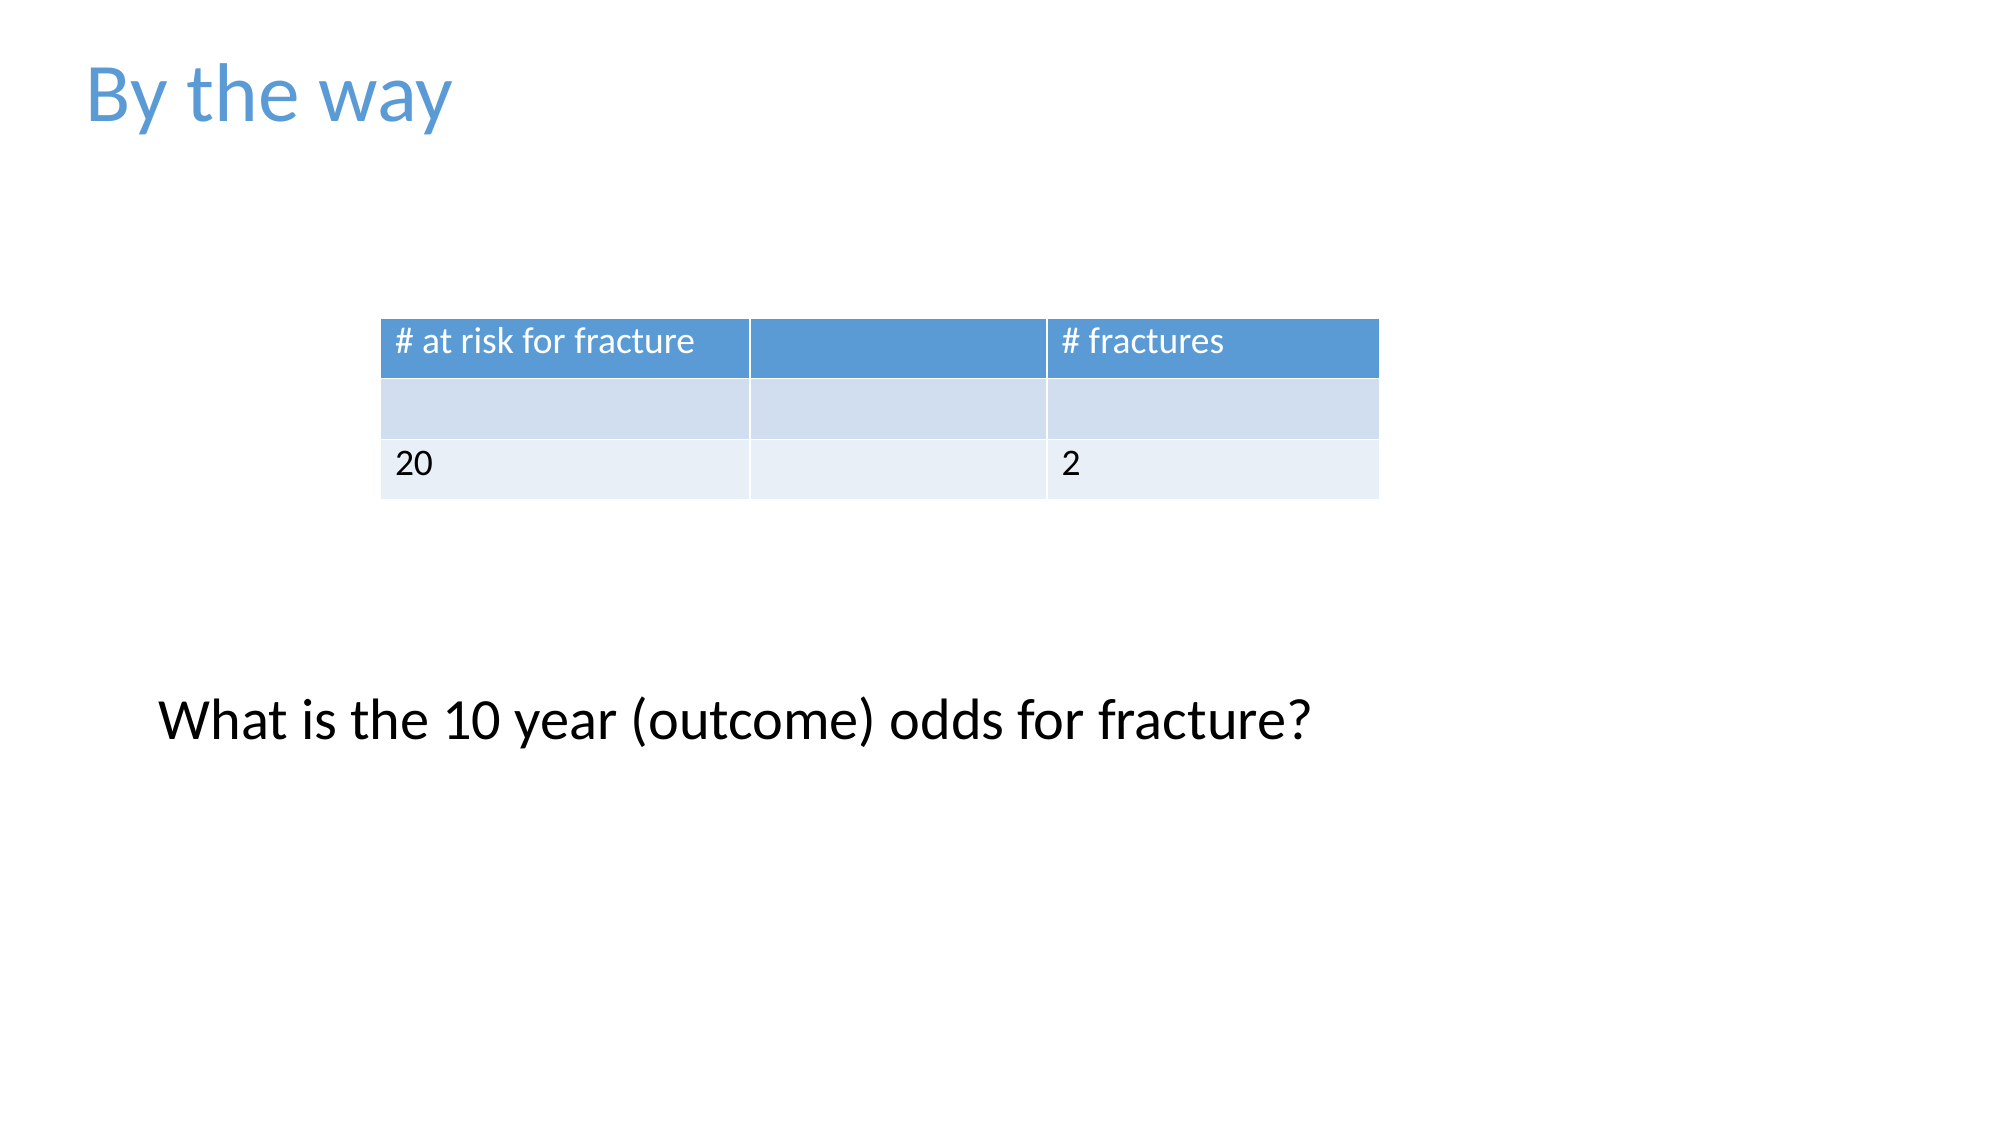

By the way
http://www.dub.uu.nl/
| # at risk for fracture |  | # fractures |
| --- | --- | --- |
|  |  |  |
| 20 |  | 2 |
What is the 10 year (outcome) odds for fracture?